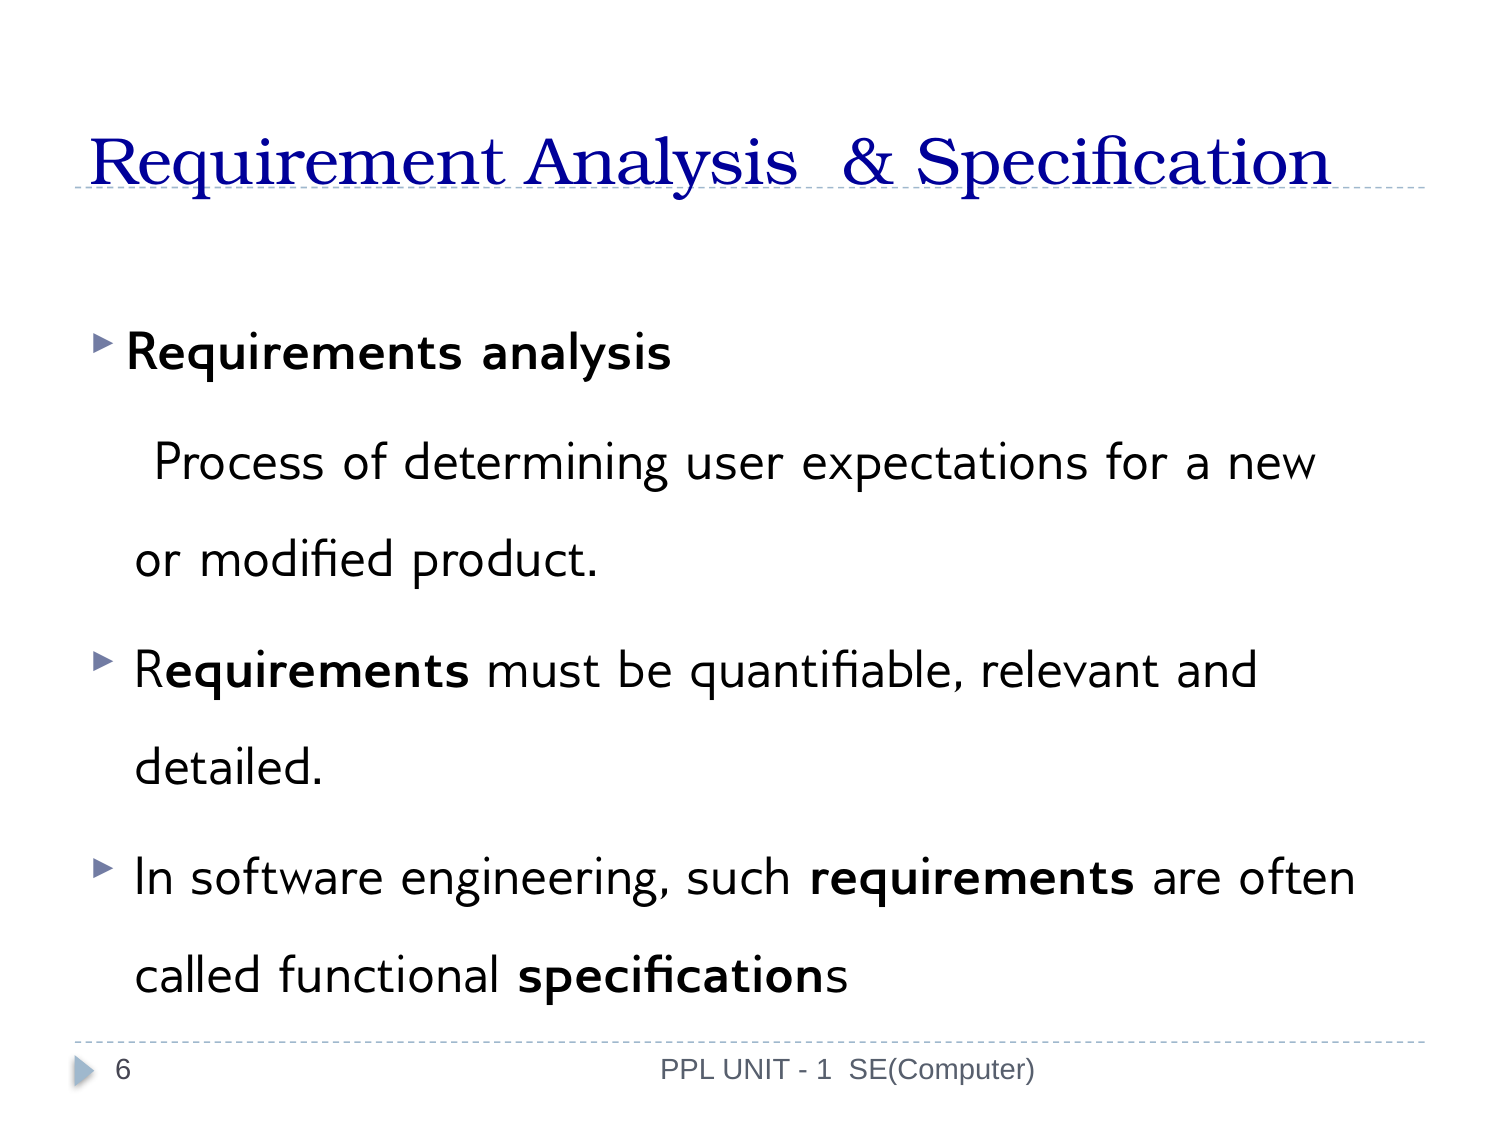

# Requirement Analysis  & Specification
Requirements analysis
    Process of determining user expectations for a new or modified product.
Requirements must be quantifiable, relevant and detailed.
In software engineering, such requirements are often called functional specifications
6
PPL UNIT - 1  SE(Computer)